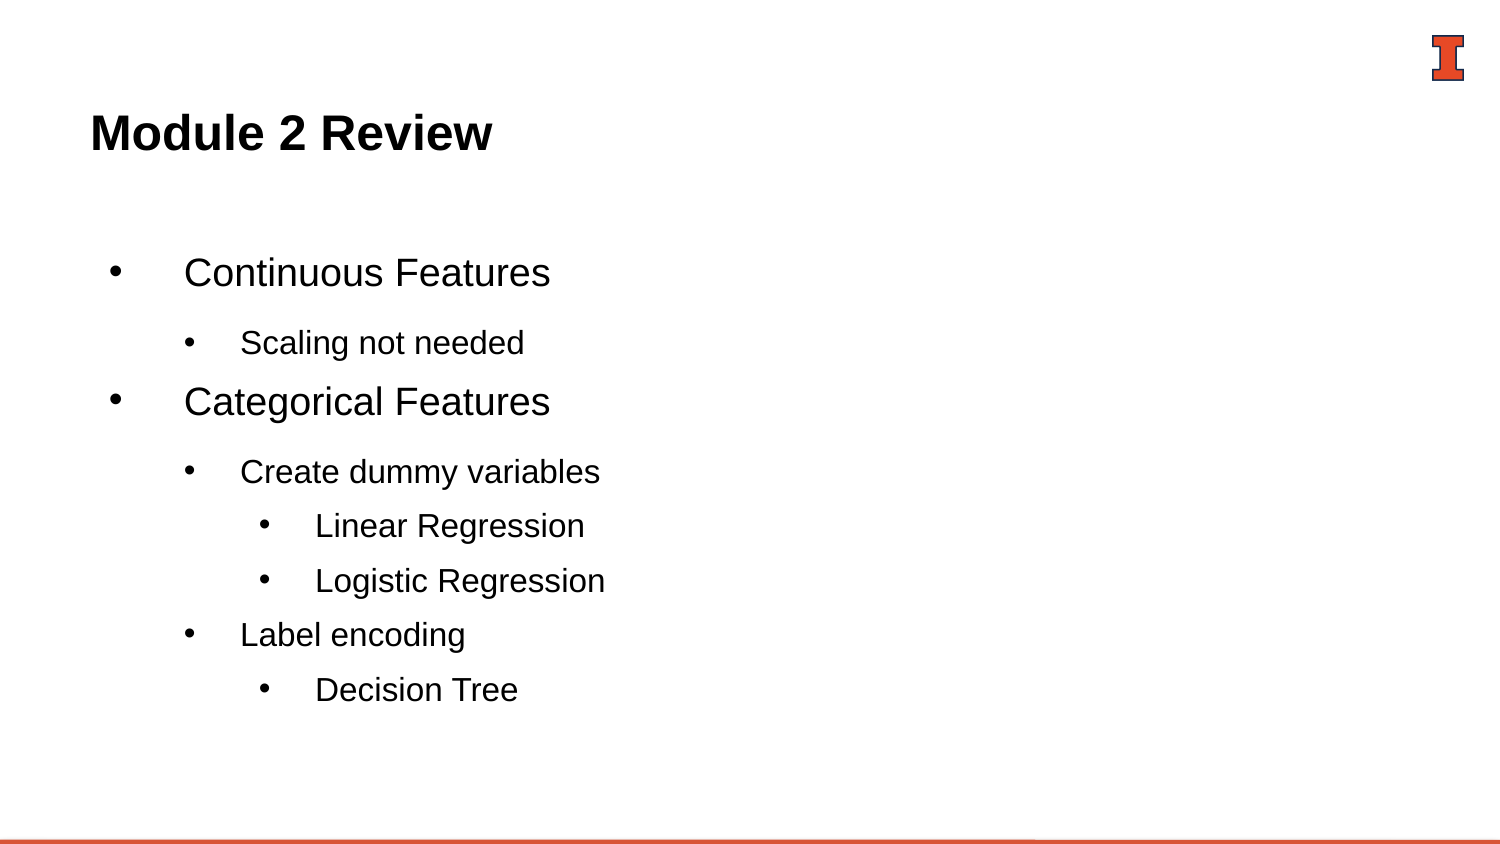

# Module 2 Review
Continuous Features
Scaling not needed
Categorical Features
Create dummy variables
Linear Regression
Logistic Regression
Label encoding
Decision Tree